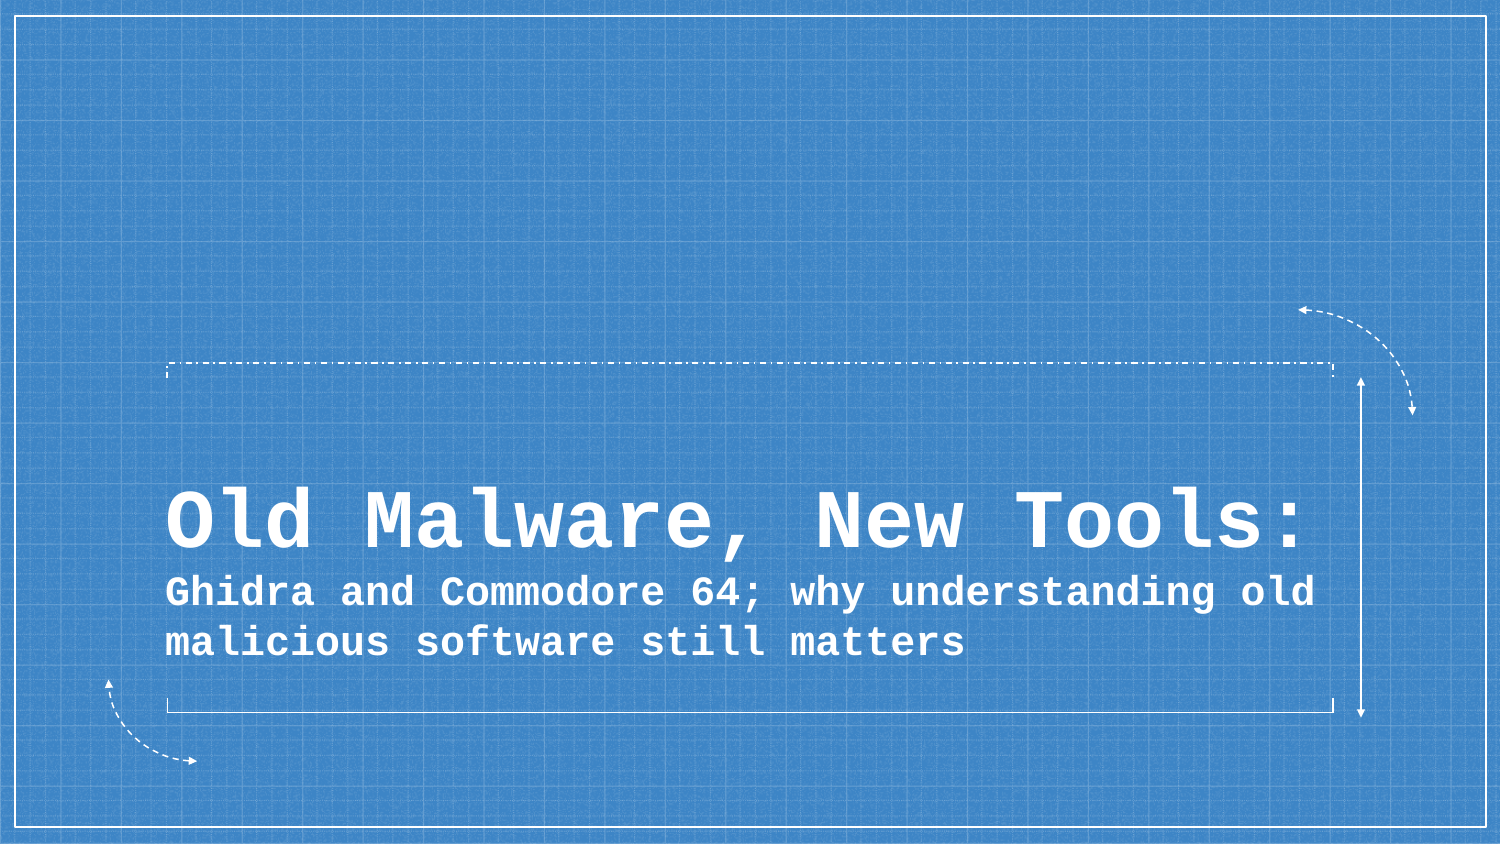

# Old Malware, New Tools: Ghidra and Commodore 64; why understanding old malicious software still matters